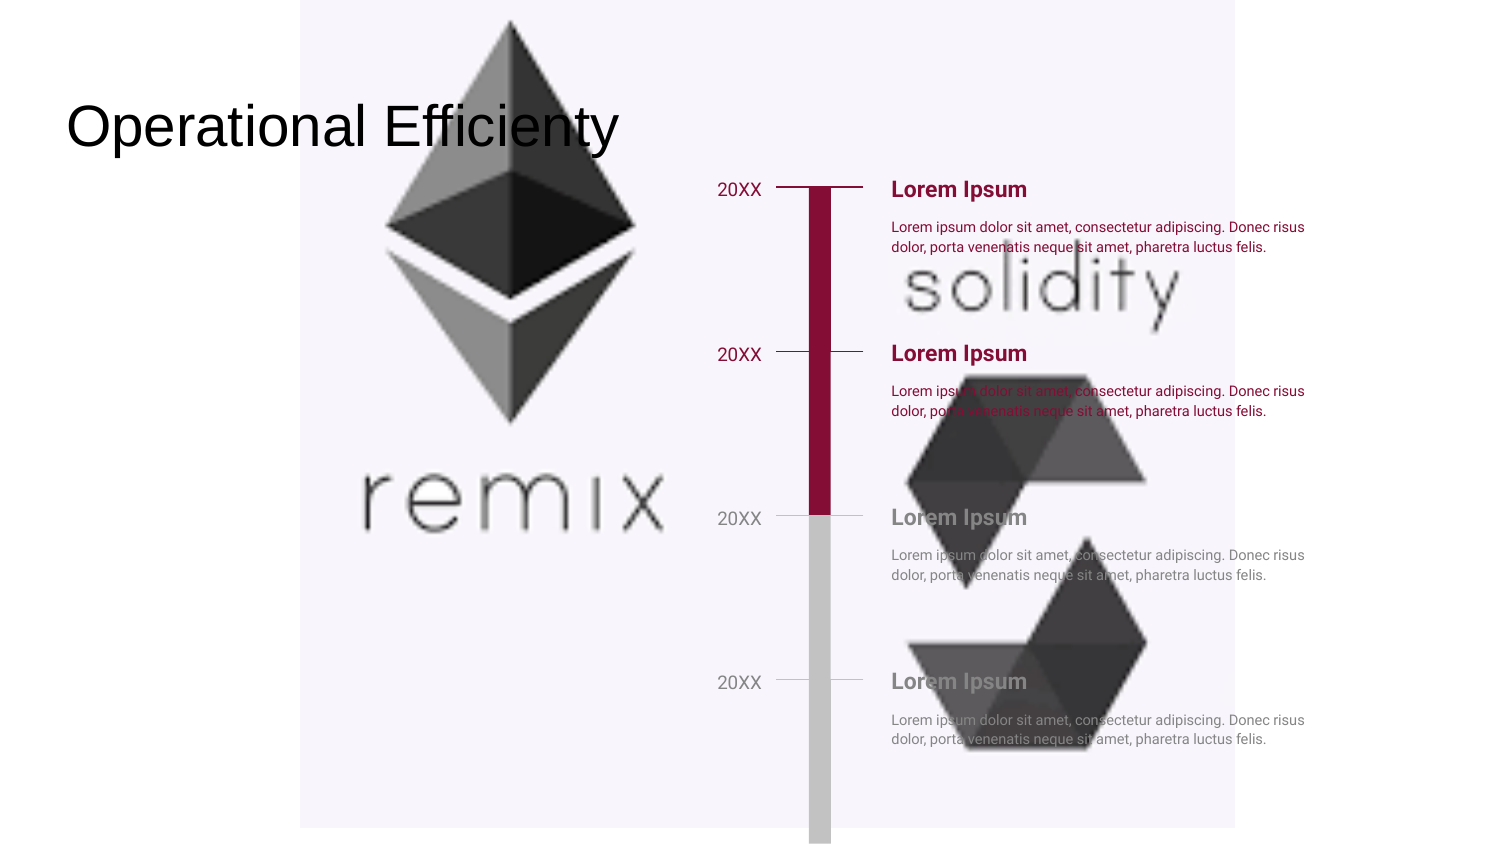

# Operational Efficienty
Lorem Ipsum
20XX

Lorem ipsum dolor sit amet, consectetur adipiscing. Donec risus dolor, porta venenatis neque sit amet, pharetra luctus felis.

Lorem Ipsum
20XX

Lorem ipsum dolor sit amet, consectetur adipiscing. Donec risus dolor, porta venenatis neque sit amet, pharetra luctus felis.
Lorem Ipsum
20XX

Lorem ipsum dolor sit amet, consectetur adipiscing. Donec risus dolor, porta venenatis neque sit amet, pharetra luctus felis.
Lorem Ipsum
20XX

Lorem ipsum dolor sit amet, consectetur adipiscing. Donec risus dolor, porta venenatis neque sit amet, pharetra luctus felis.